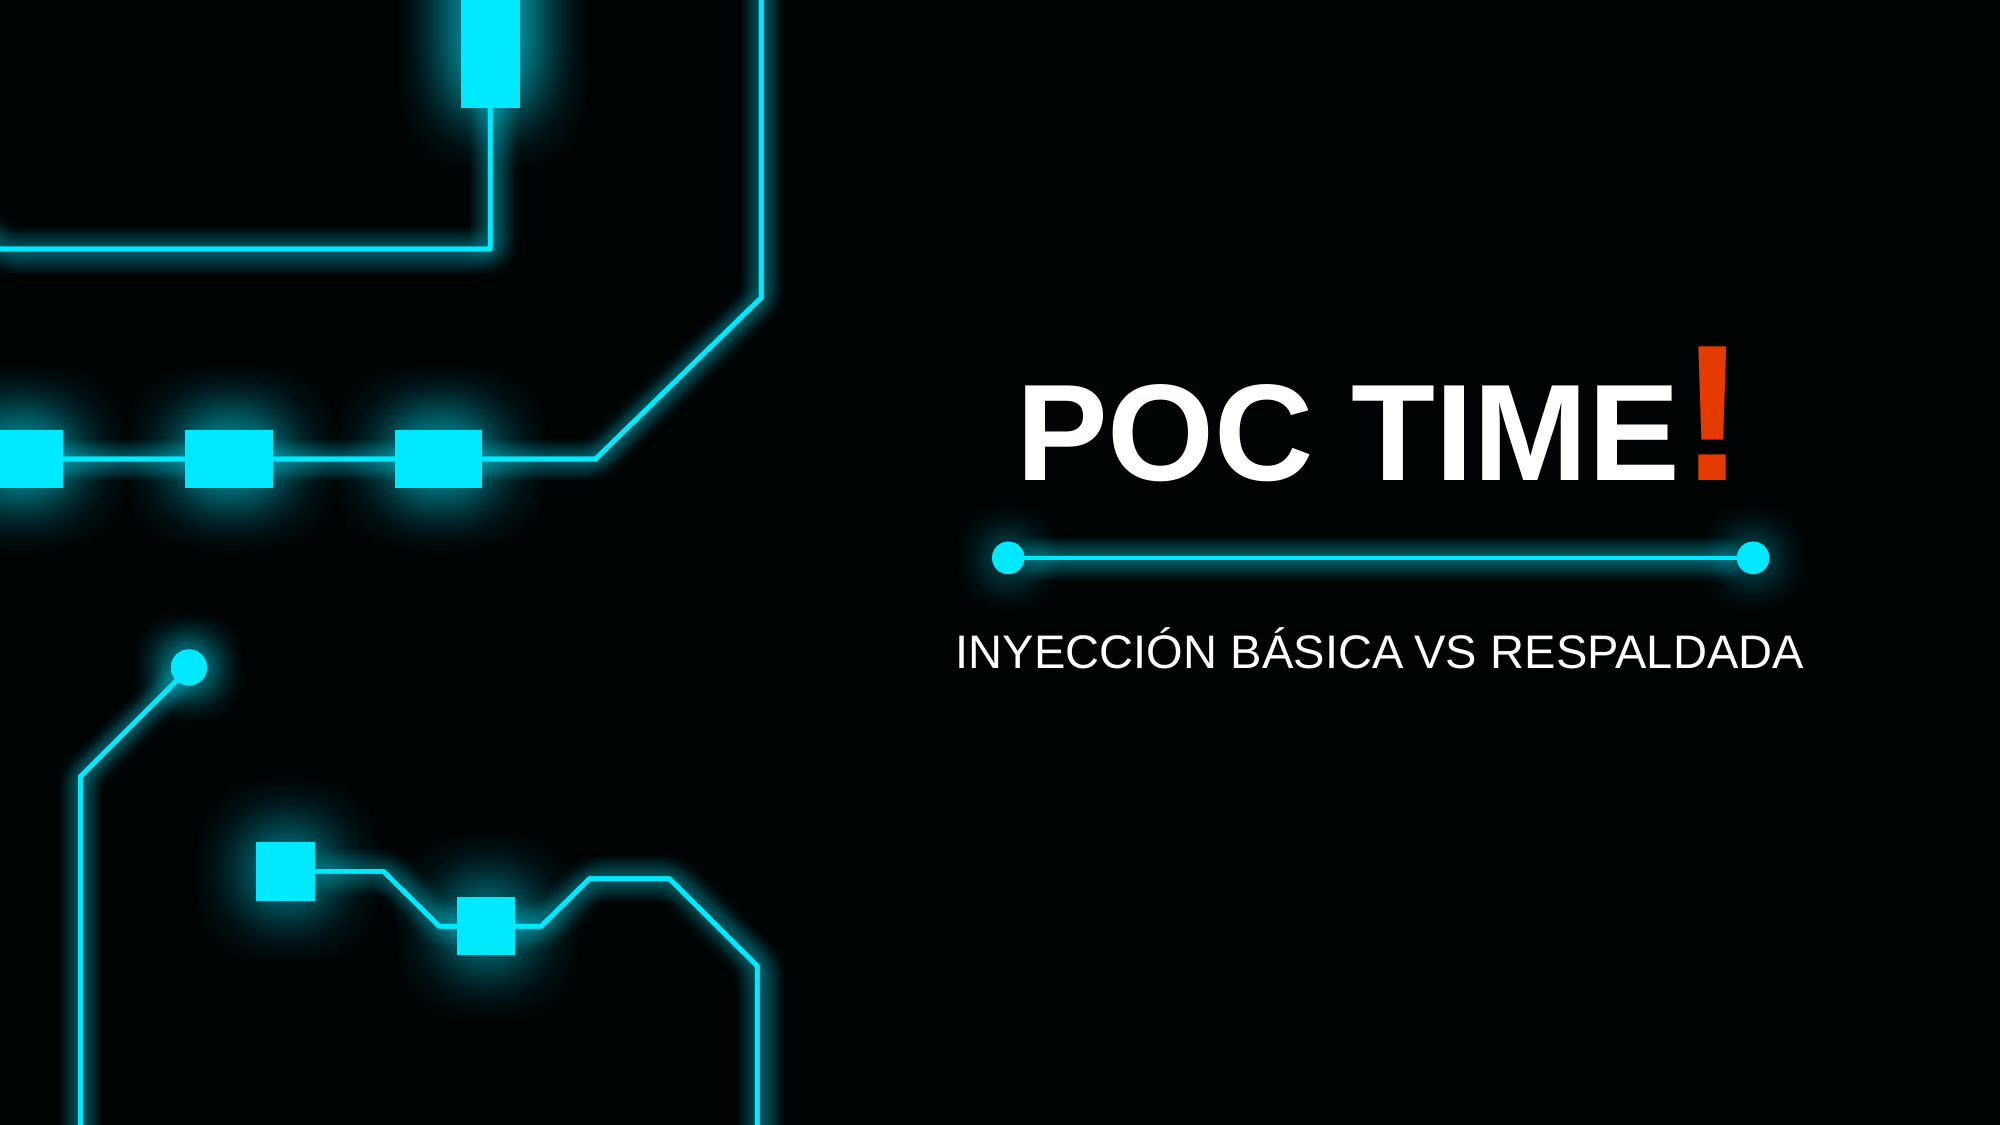

# POC TIME!

INYECCIÓN BÁSICA VS RESPALDADA